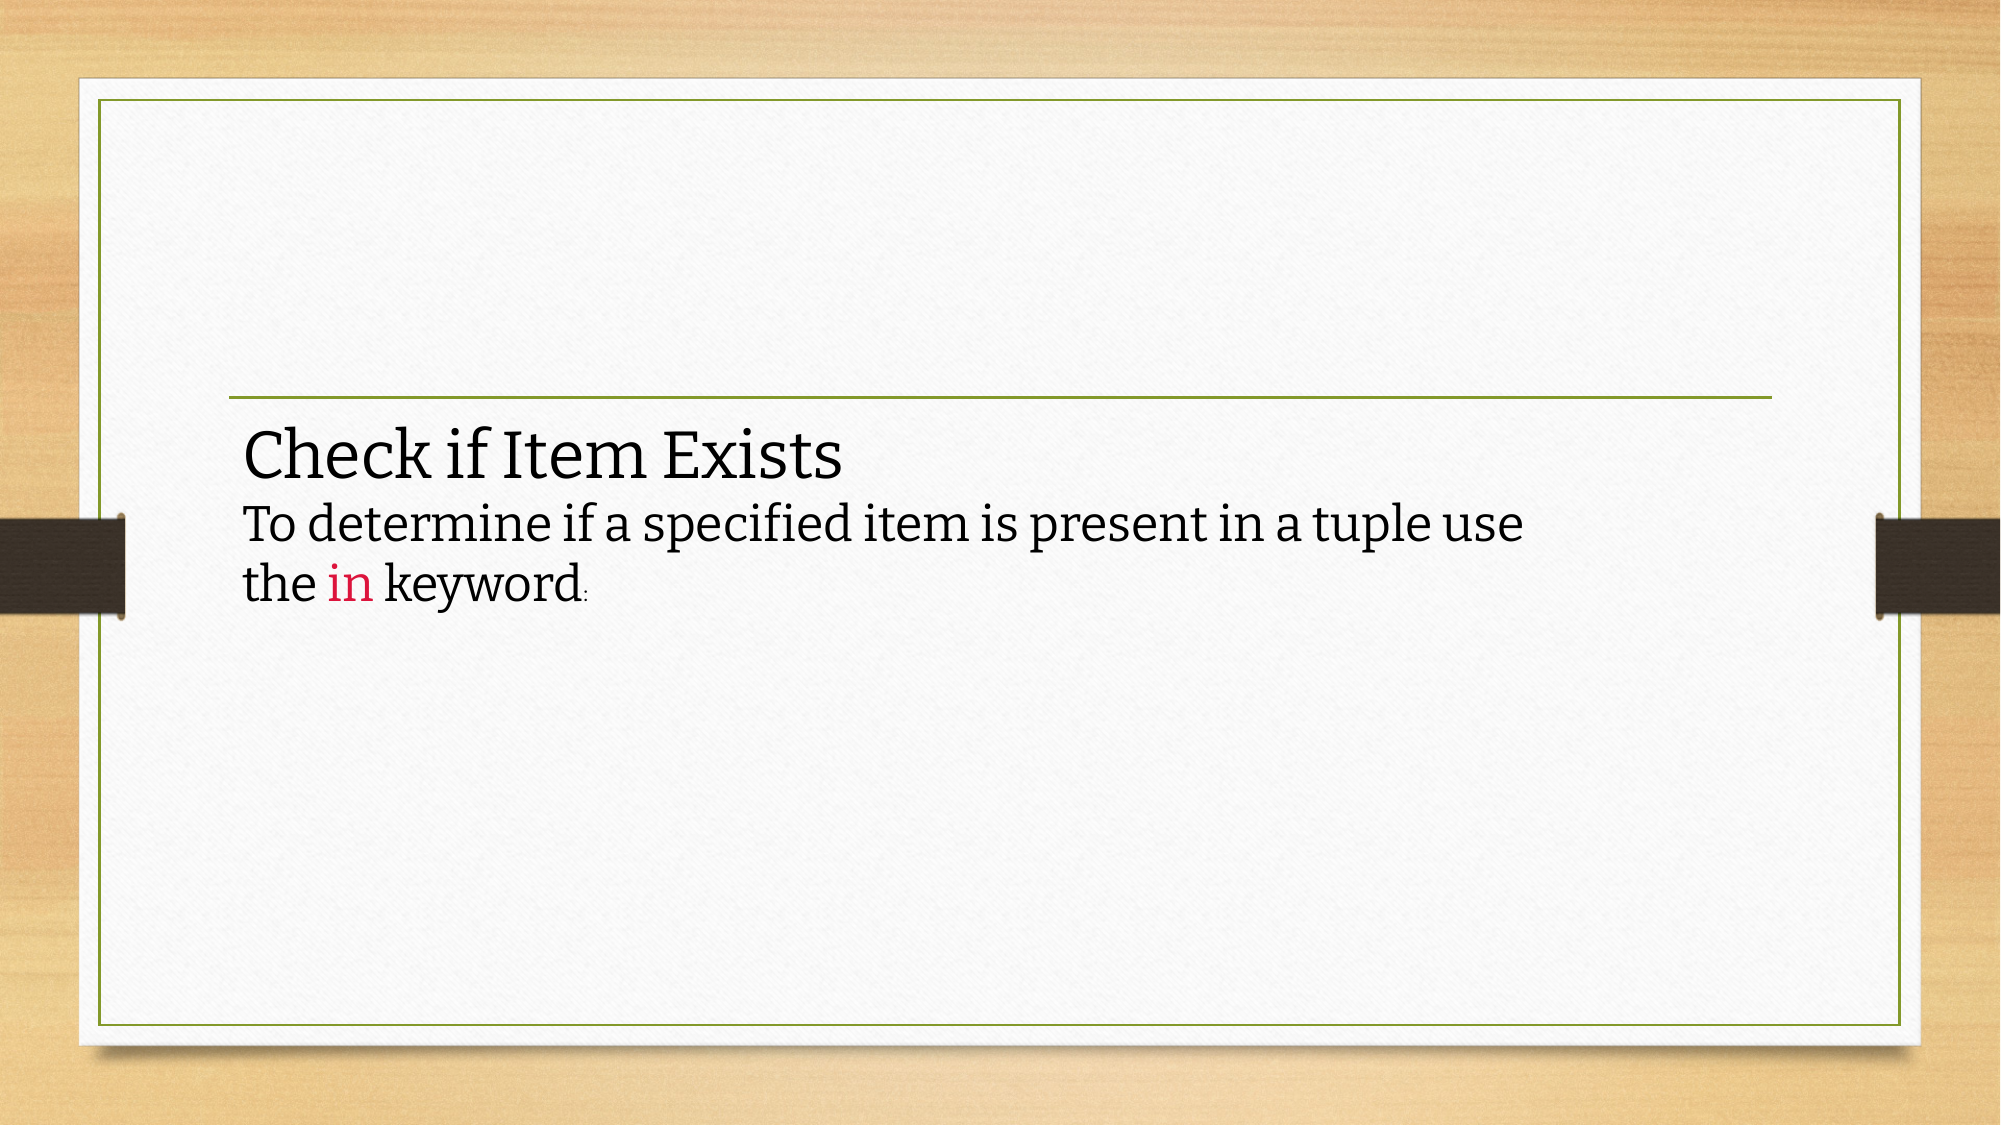

#
Check if Item Exists
To determine if a specified item is present in a tuple use the in keyword: